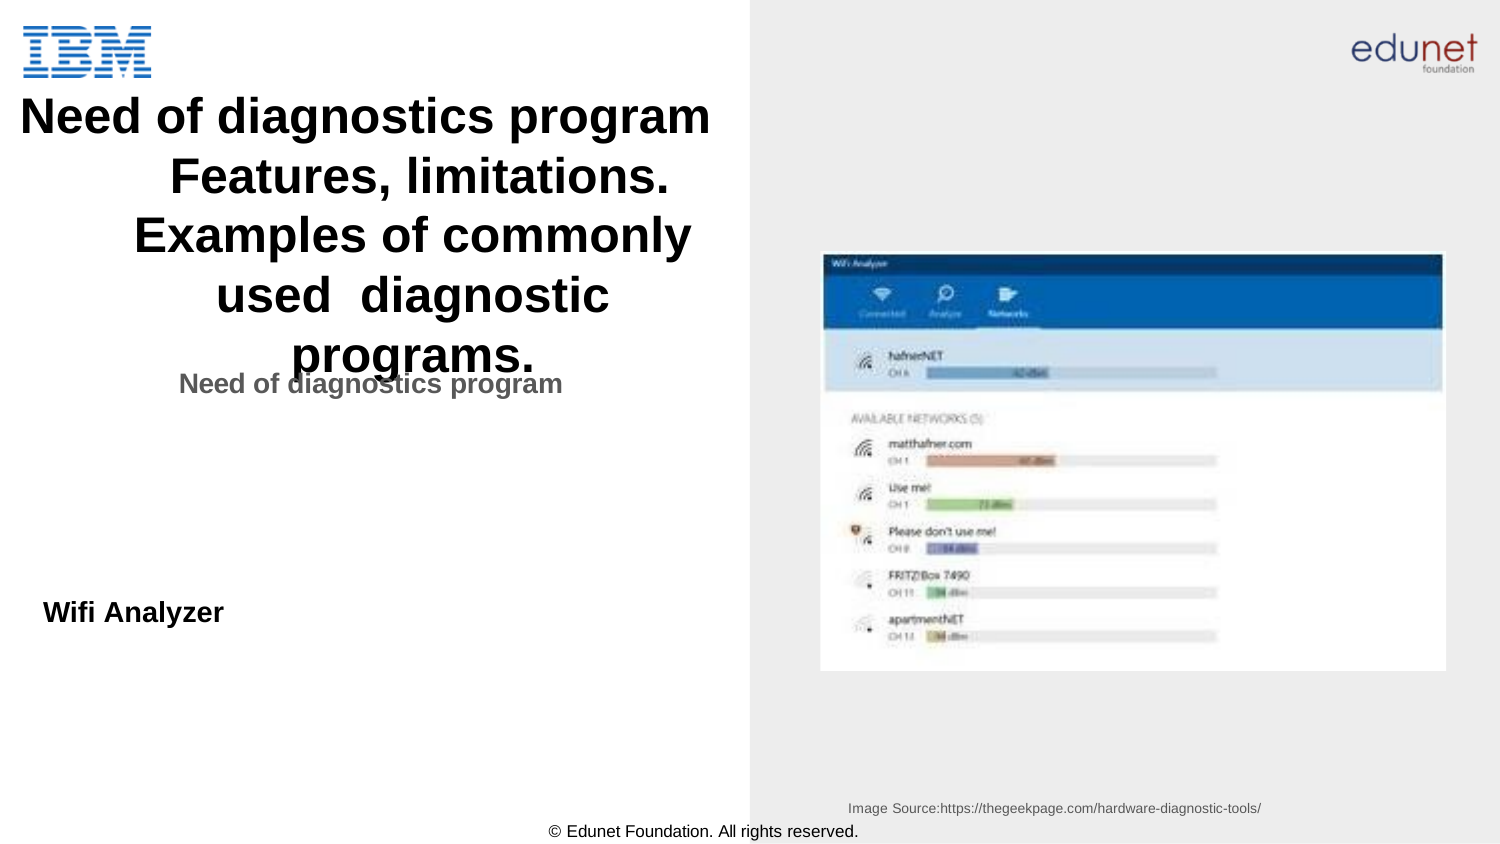

# Need of diagnostics program  Features, limitations. Examples of commonly used  diagnostic programs.

Need of diagnostics program
Wifi Analyzer
Image Source:https://thegeekpage.com/hardware-diagnostic-tools/
© Edunet Foundation. All rights reserved.